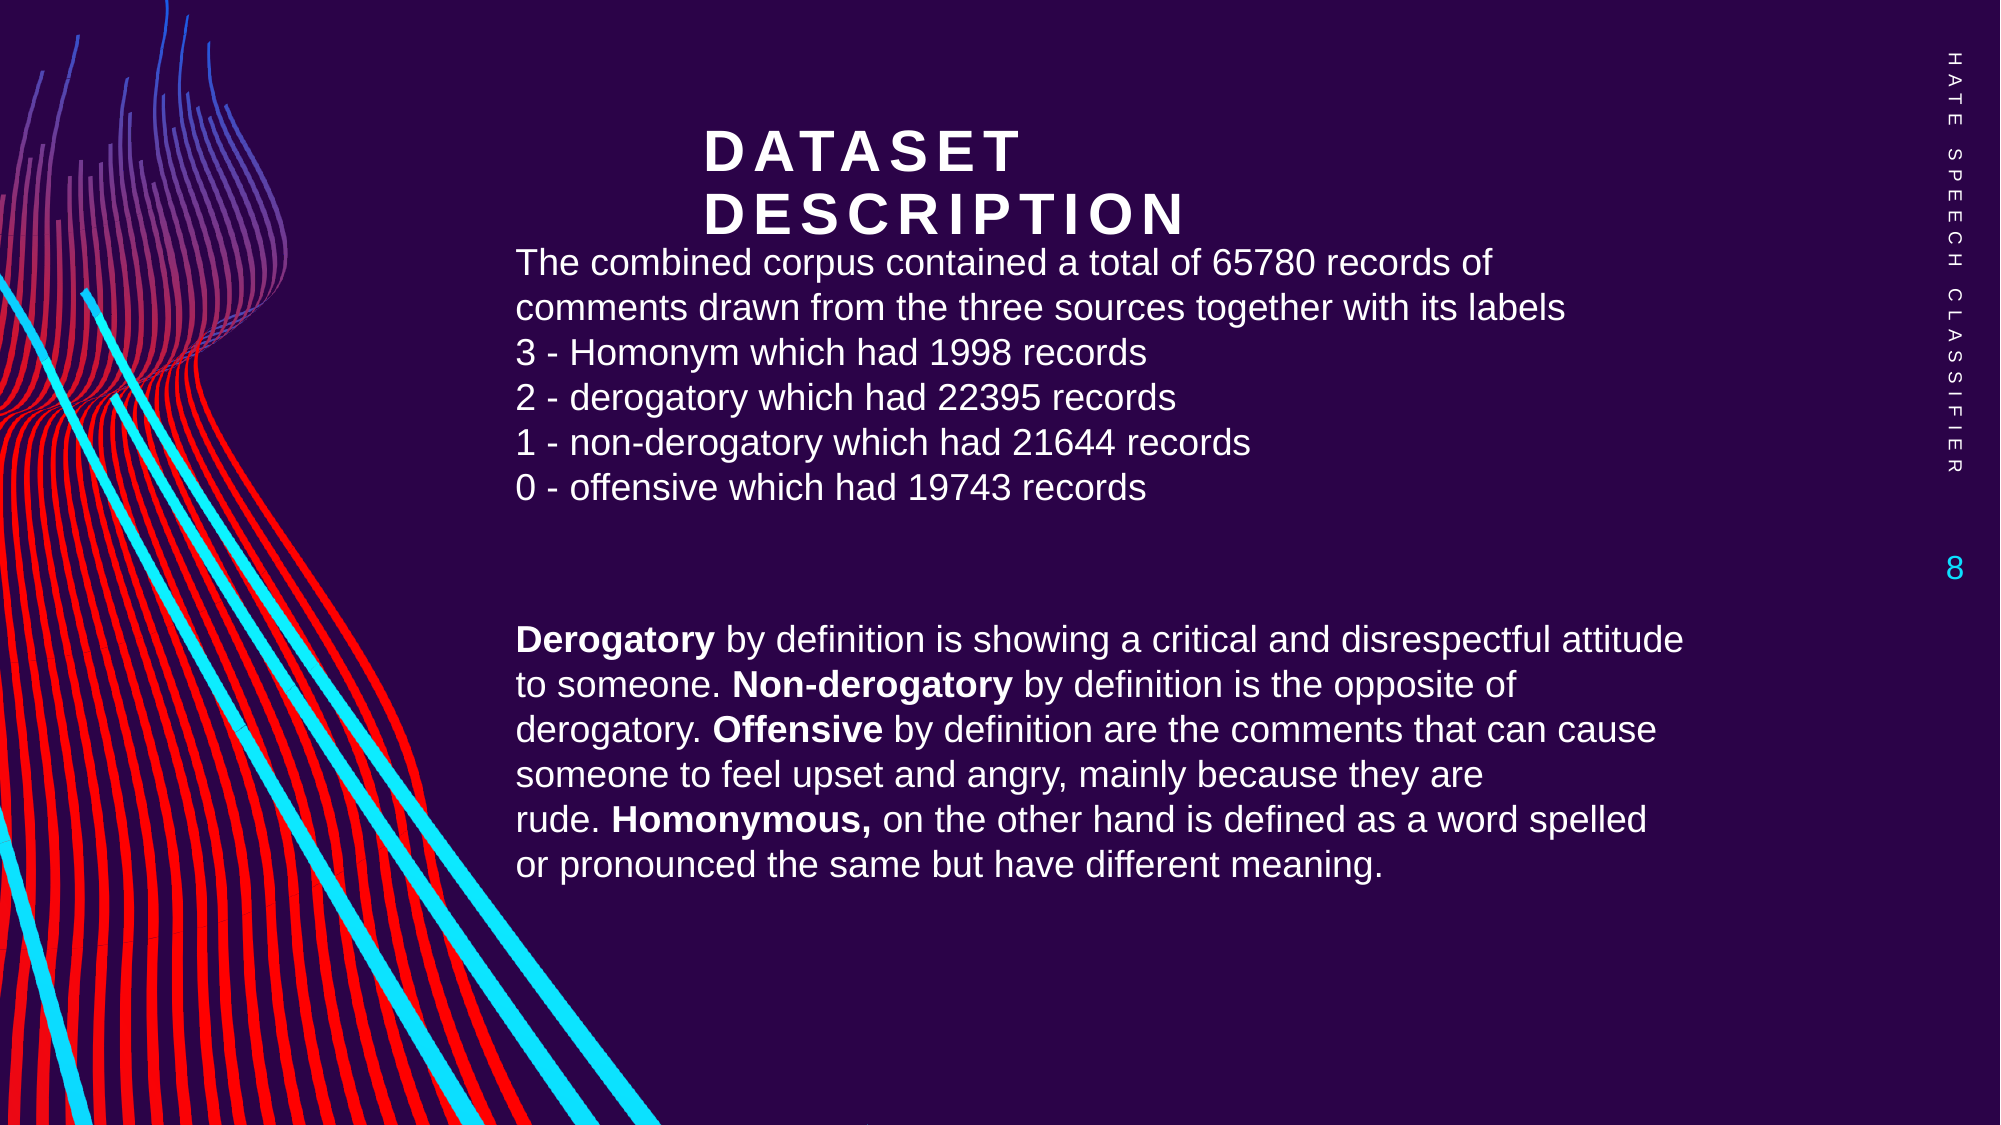

# Dataset description
The combined corpus contained a total of 65780 records of comments drawn from the three sources together with its labels
3 - Homonym which had 1998 records
2 - derogatory which had 22395 records
1 - non-derogatory which had 21644 records
0 - offensive which had 19743 records
Hate speech classifier

8
Derogatory by definition is showing a critical and disrespectful attitude to someone. Non-derogatory by definition is the opposite of derogatory. Offensive by definition are the comments that can cause someone to feel upset and angry, mainly because they are rude. Homonymous, on the other hand is defined as a word spelled or pronounced the same but have different meaning.